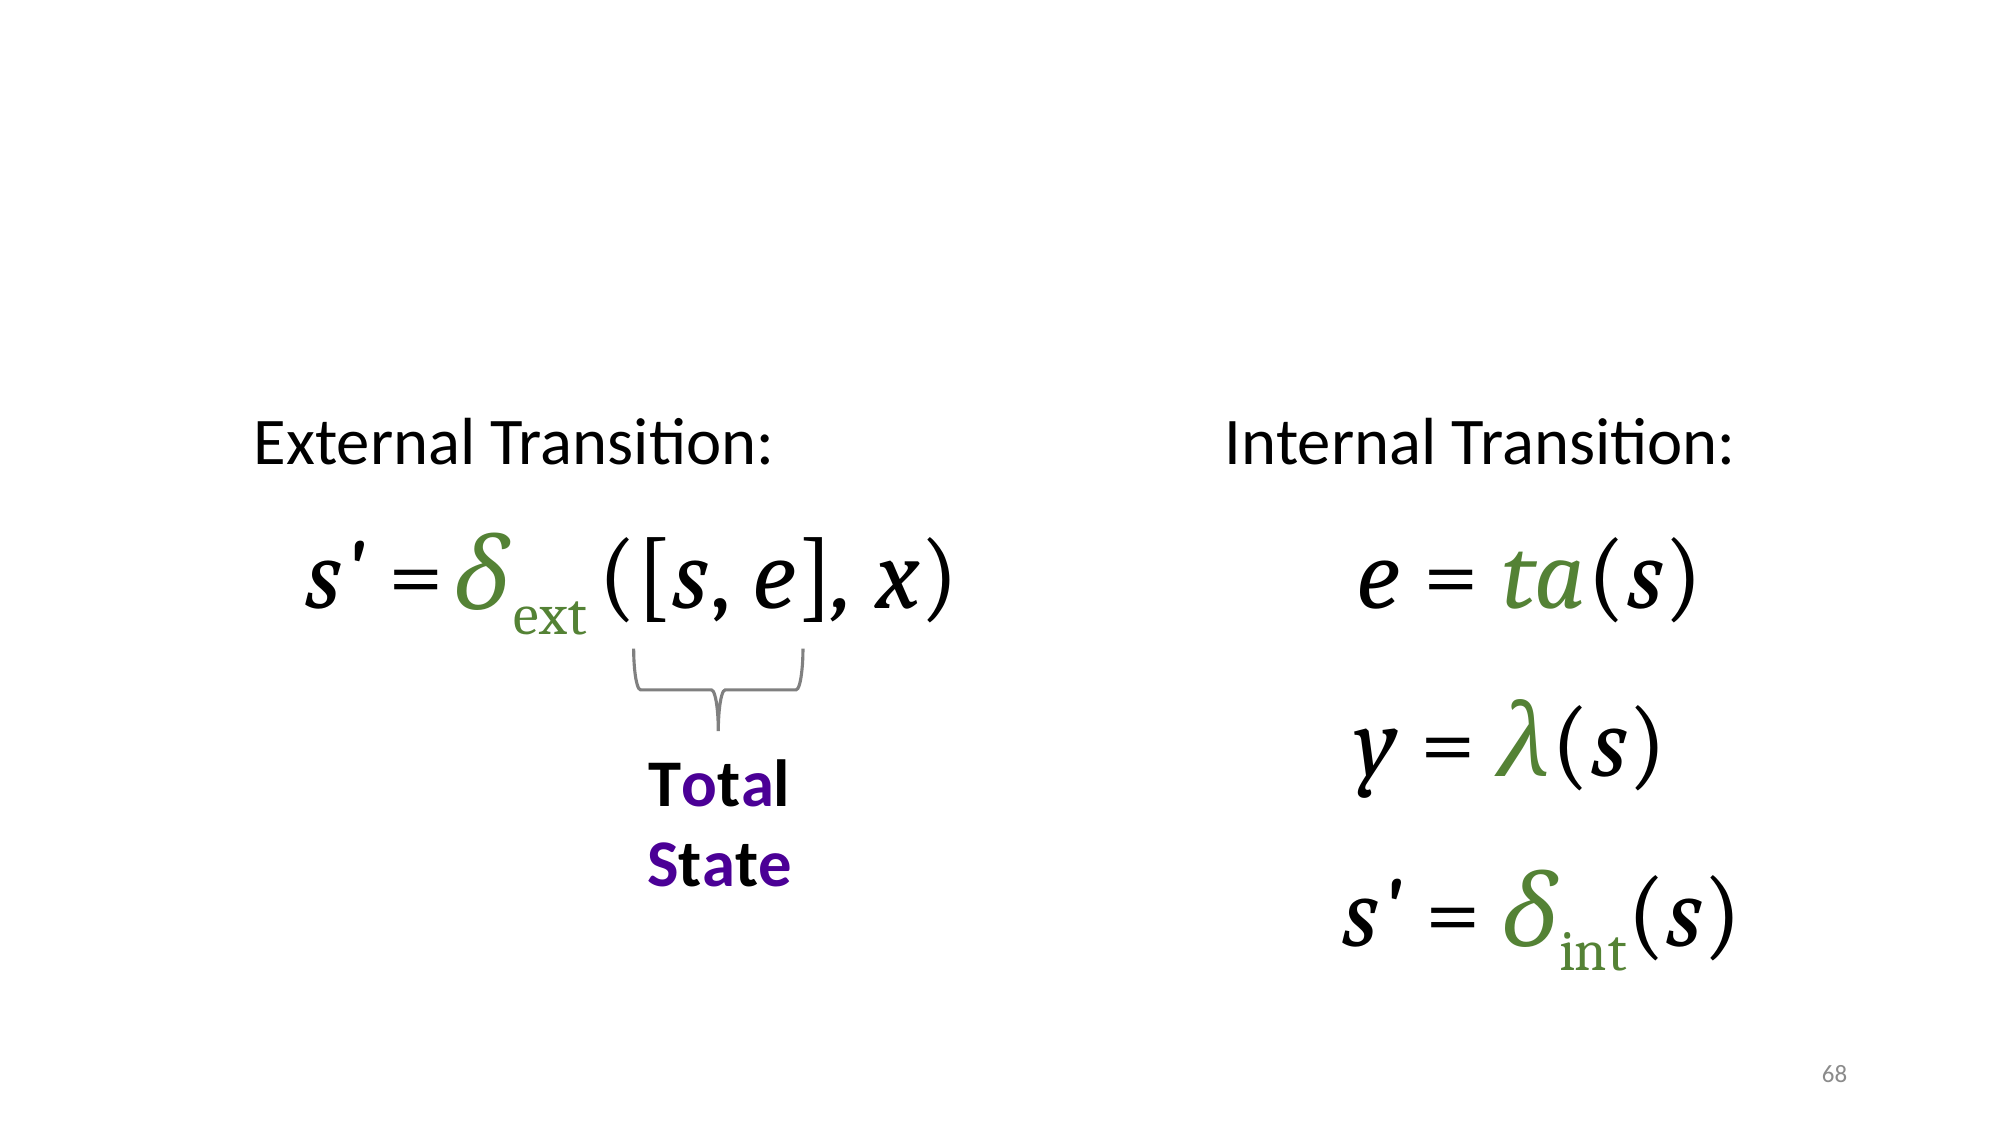

External Transition:

Internal Transition:
ta
e = ta(s)
s' = δext([s, e], x)
δext

y = λ(s)
λ
Total
State
δint
s' = δint(s)
68